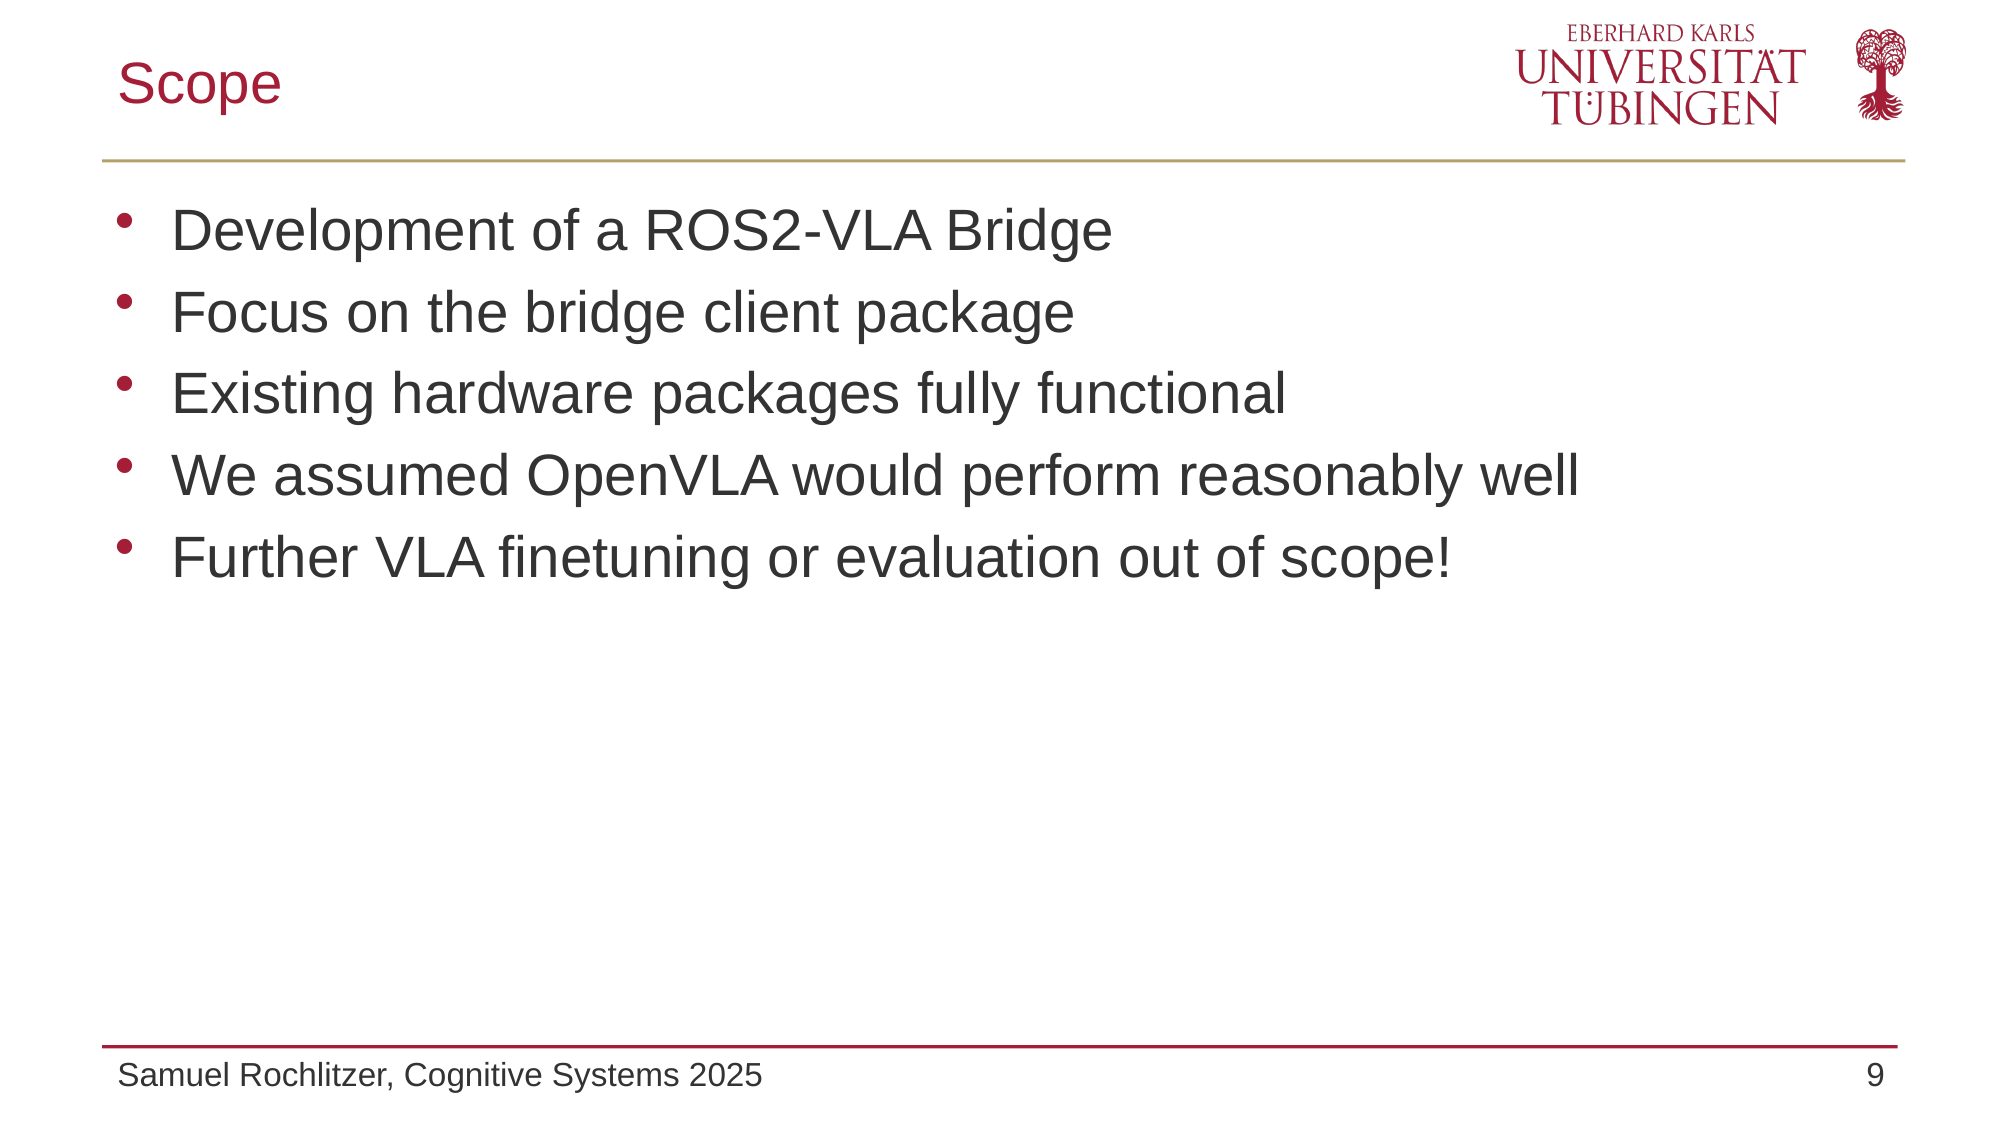

# Scope
Development of a ROS2-VLA Bridge
Focus on the bridge client package
Existing hardware packages fully functional
We assumed OpenVLA would perform reasonably well
Further VLA finetuning or evaluation out of scope!
Samuel Rochlitzer, Cognitive Systems 2025
9